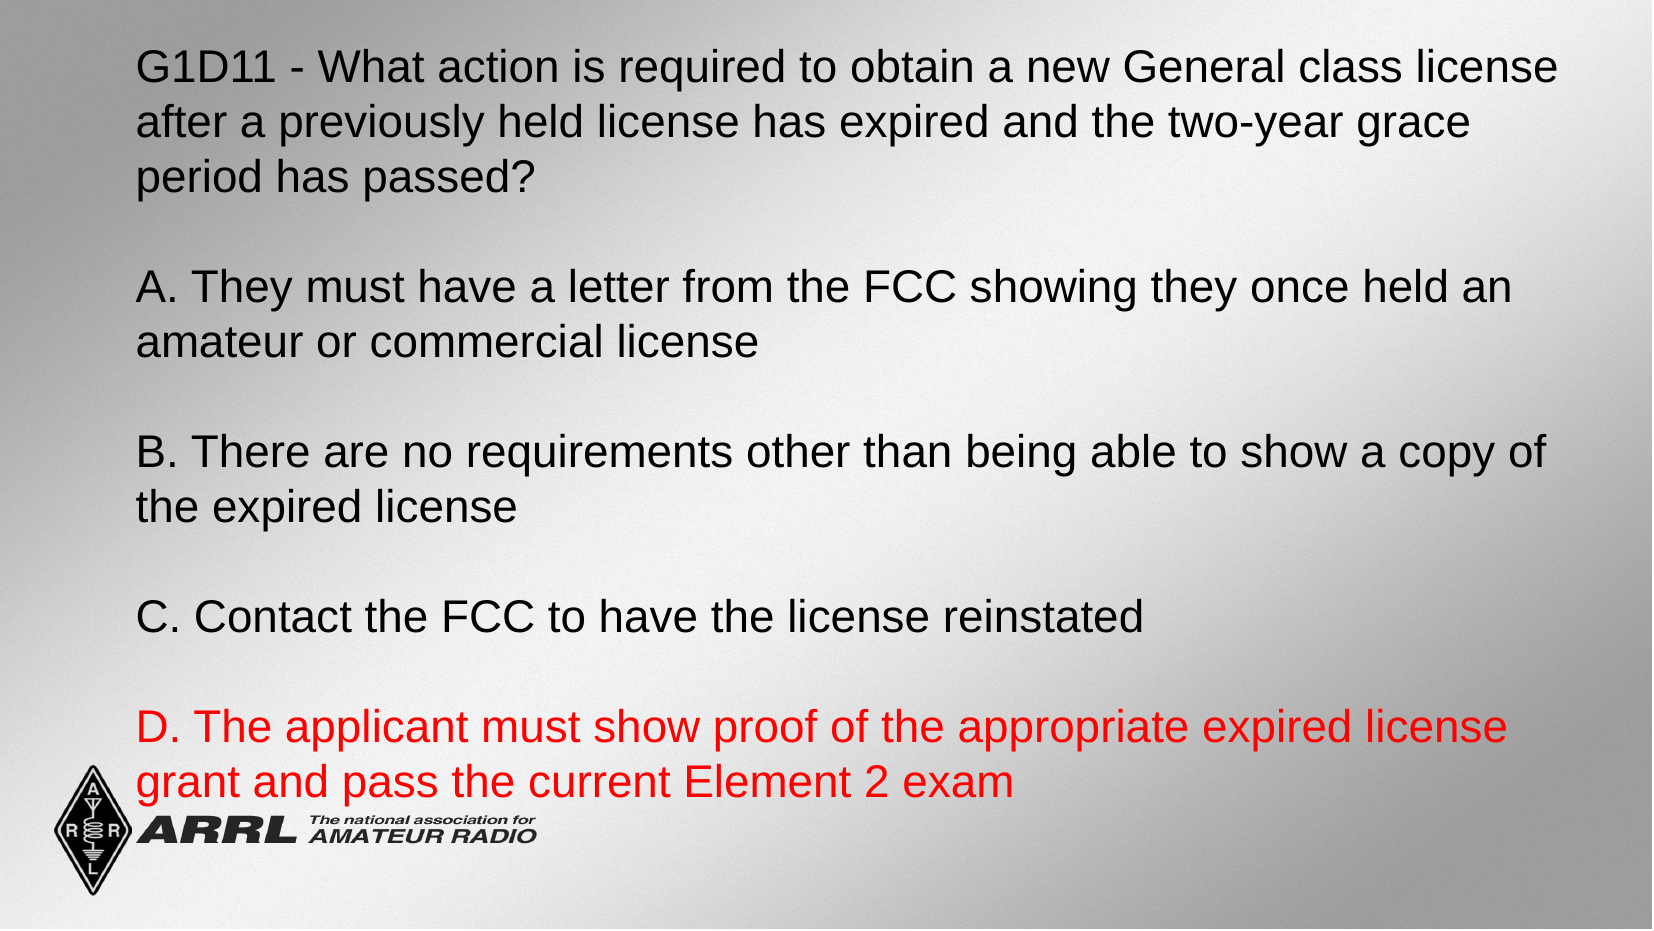

G1D11 - What action is required to obtain a new General class license after a previously held license has expired and the two-year grace period has passed?

A. They must have a letter from the FCC showing they once held an amateur or commercial license

B. There are no requirements other than being able to show a copy of the expired license

C. Contact the FCC to have the license reinstated

D. The applicant must show proof of the appropriate expired license grant and pass the current Element 2 exam